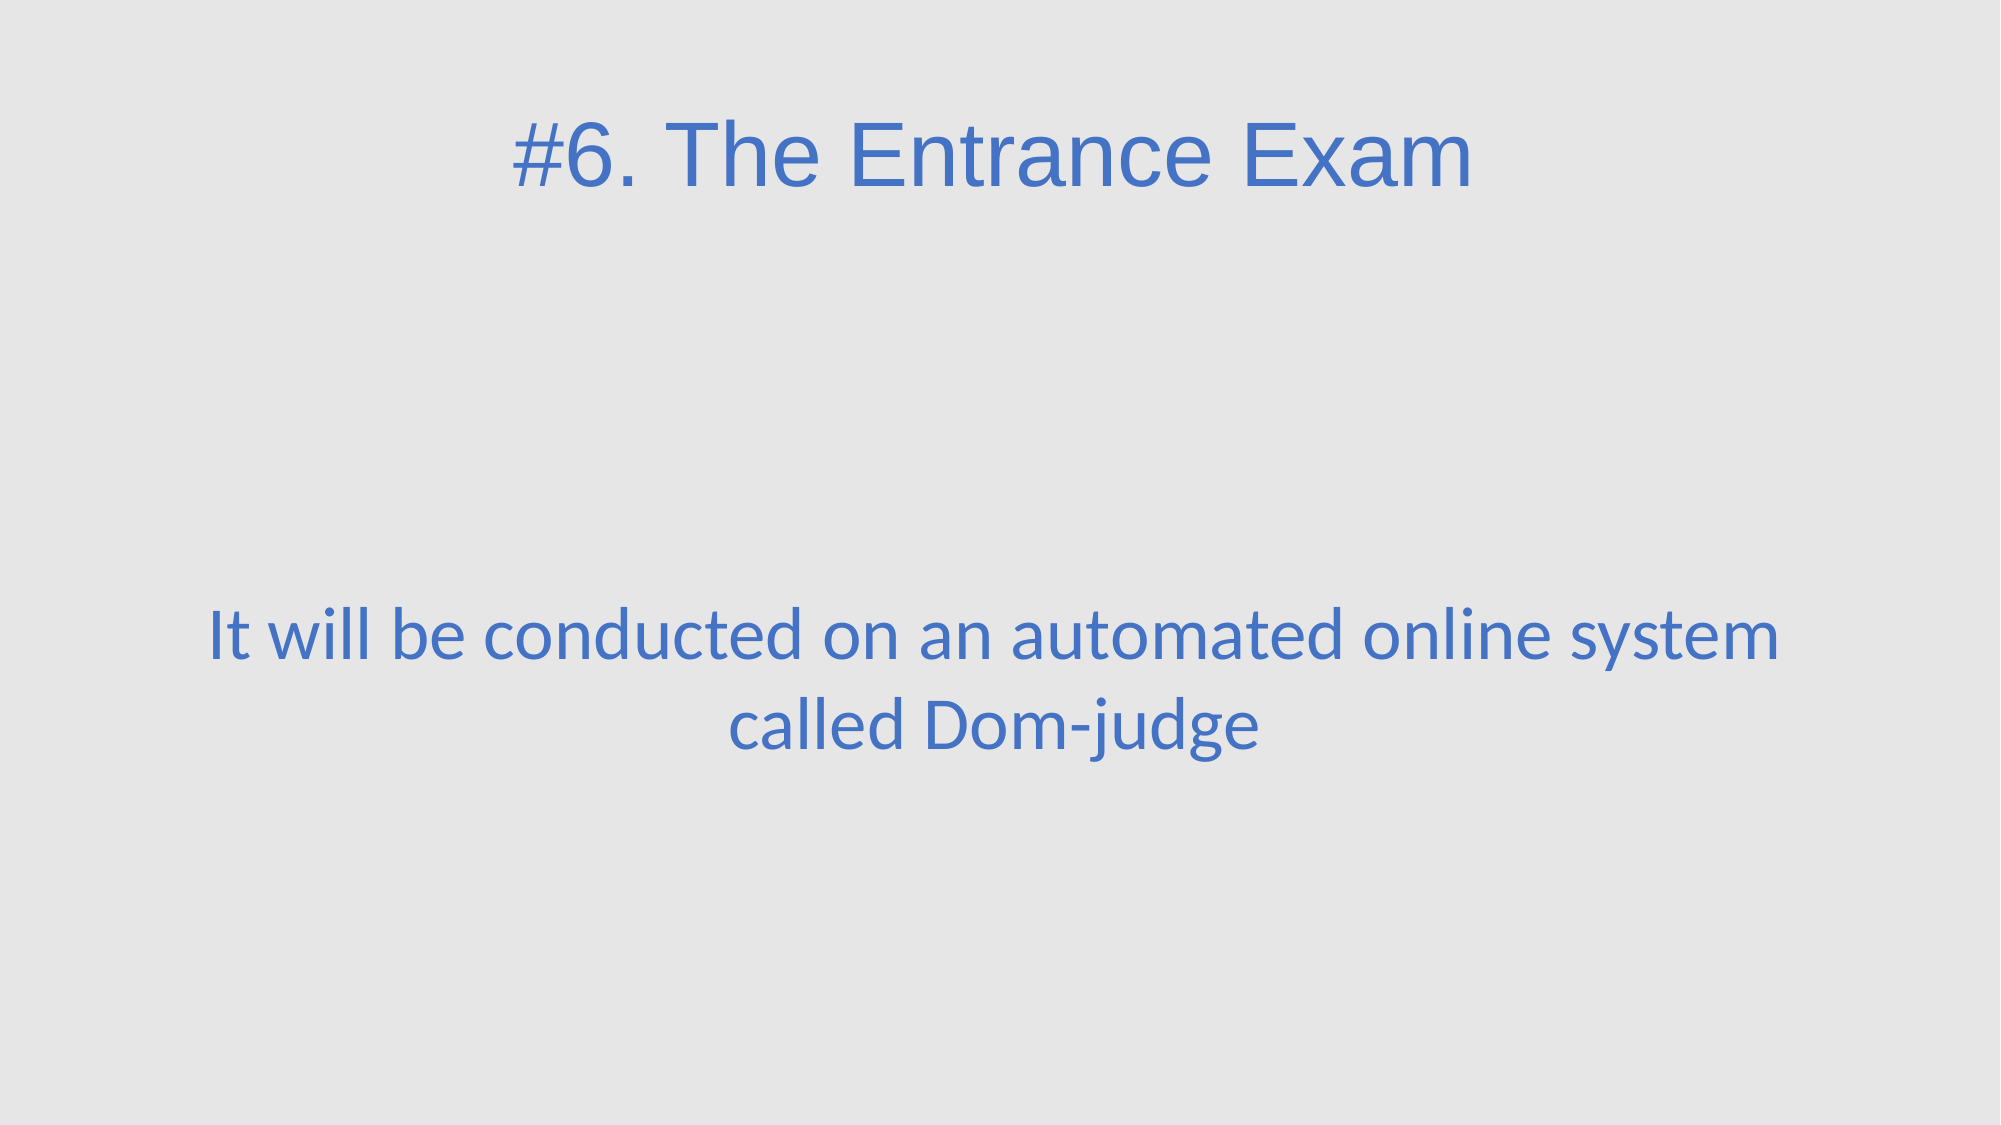

#6. The Entrance Exam
It will be conducted on an automated online system called Dom-judge